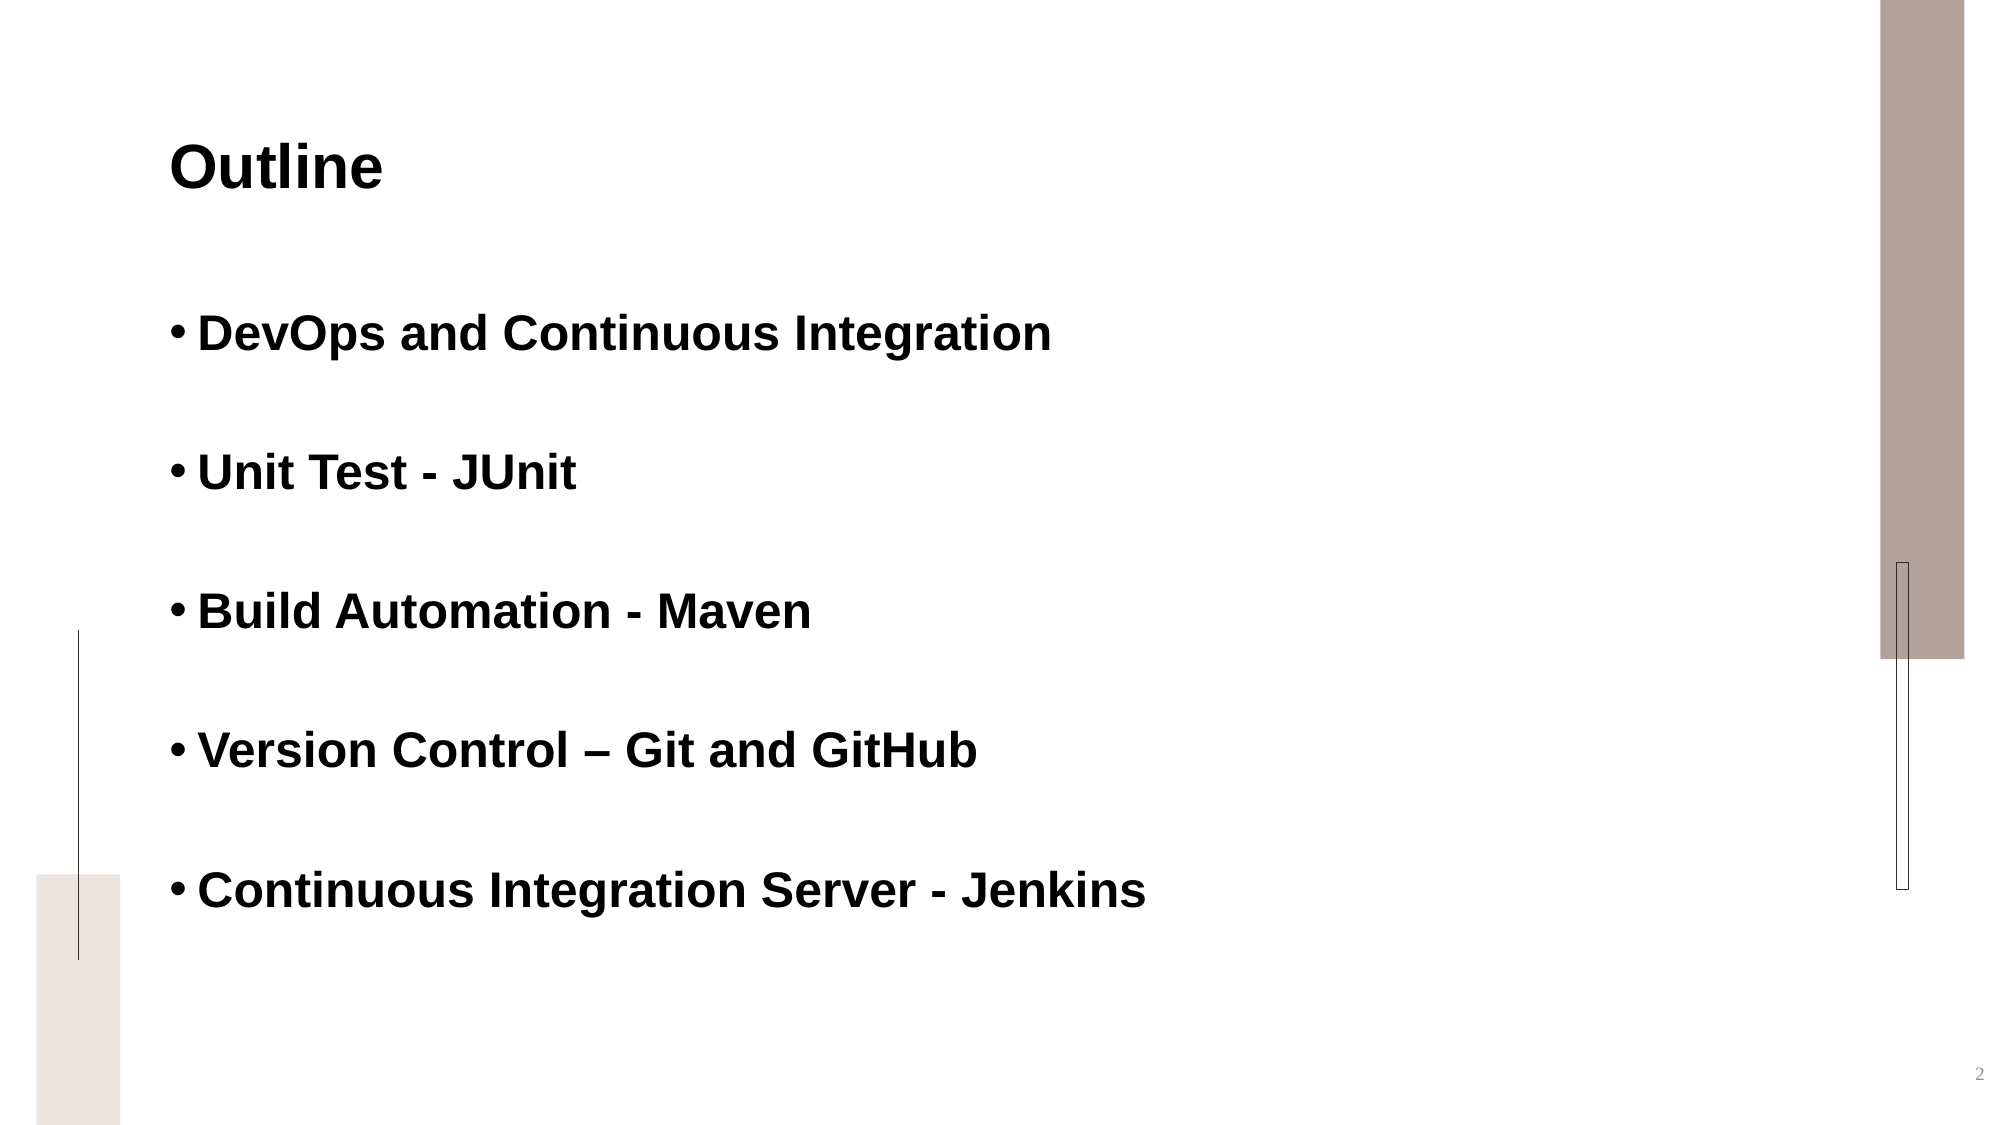

# Outline
DevOps and Continuous Integration

Unit Test - JUnit

Build Automation - Maven

Version Control – Git and GitHub

Continuous Integration Server - Jenkins
2